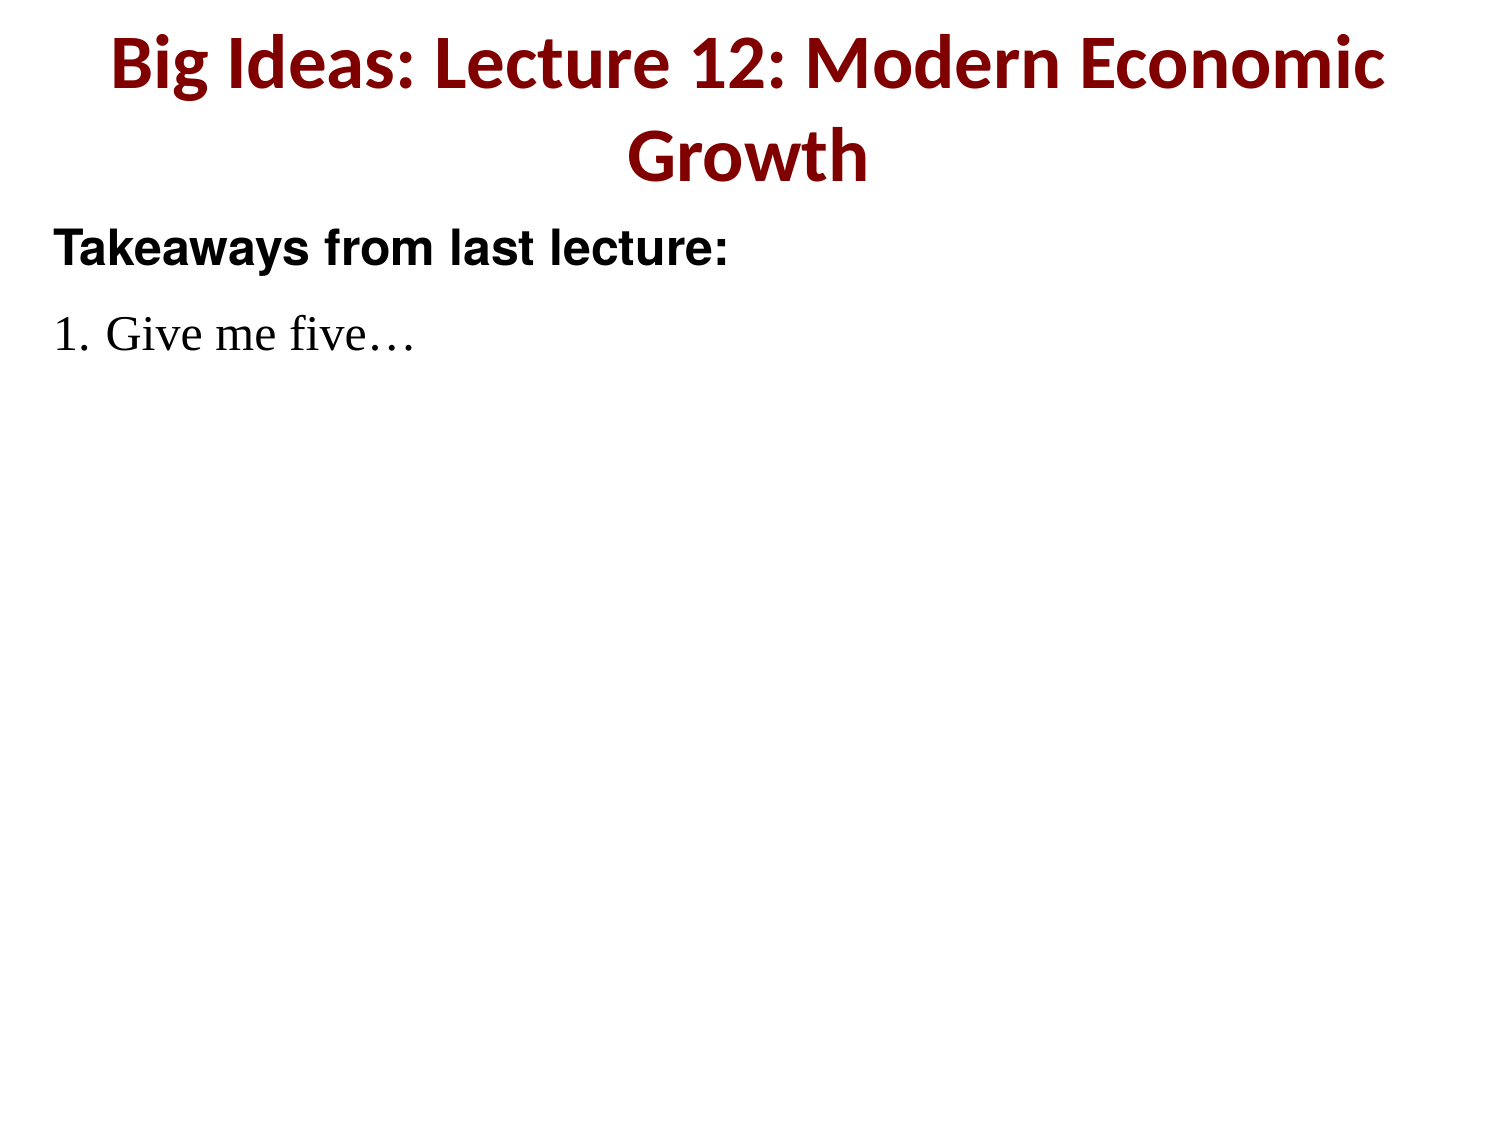

Big Ideas: Lecture 12: Modern Economic Growth
Takeaways from last lecture:
Give me five…